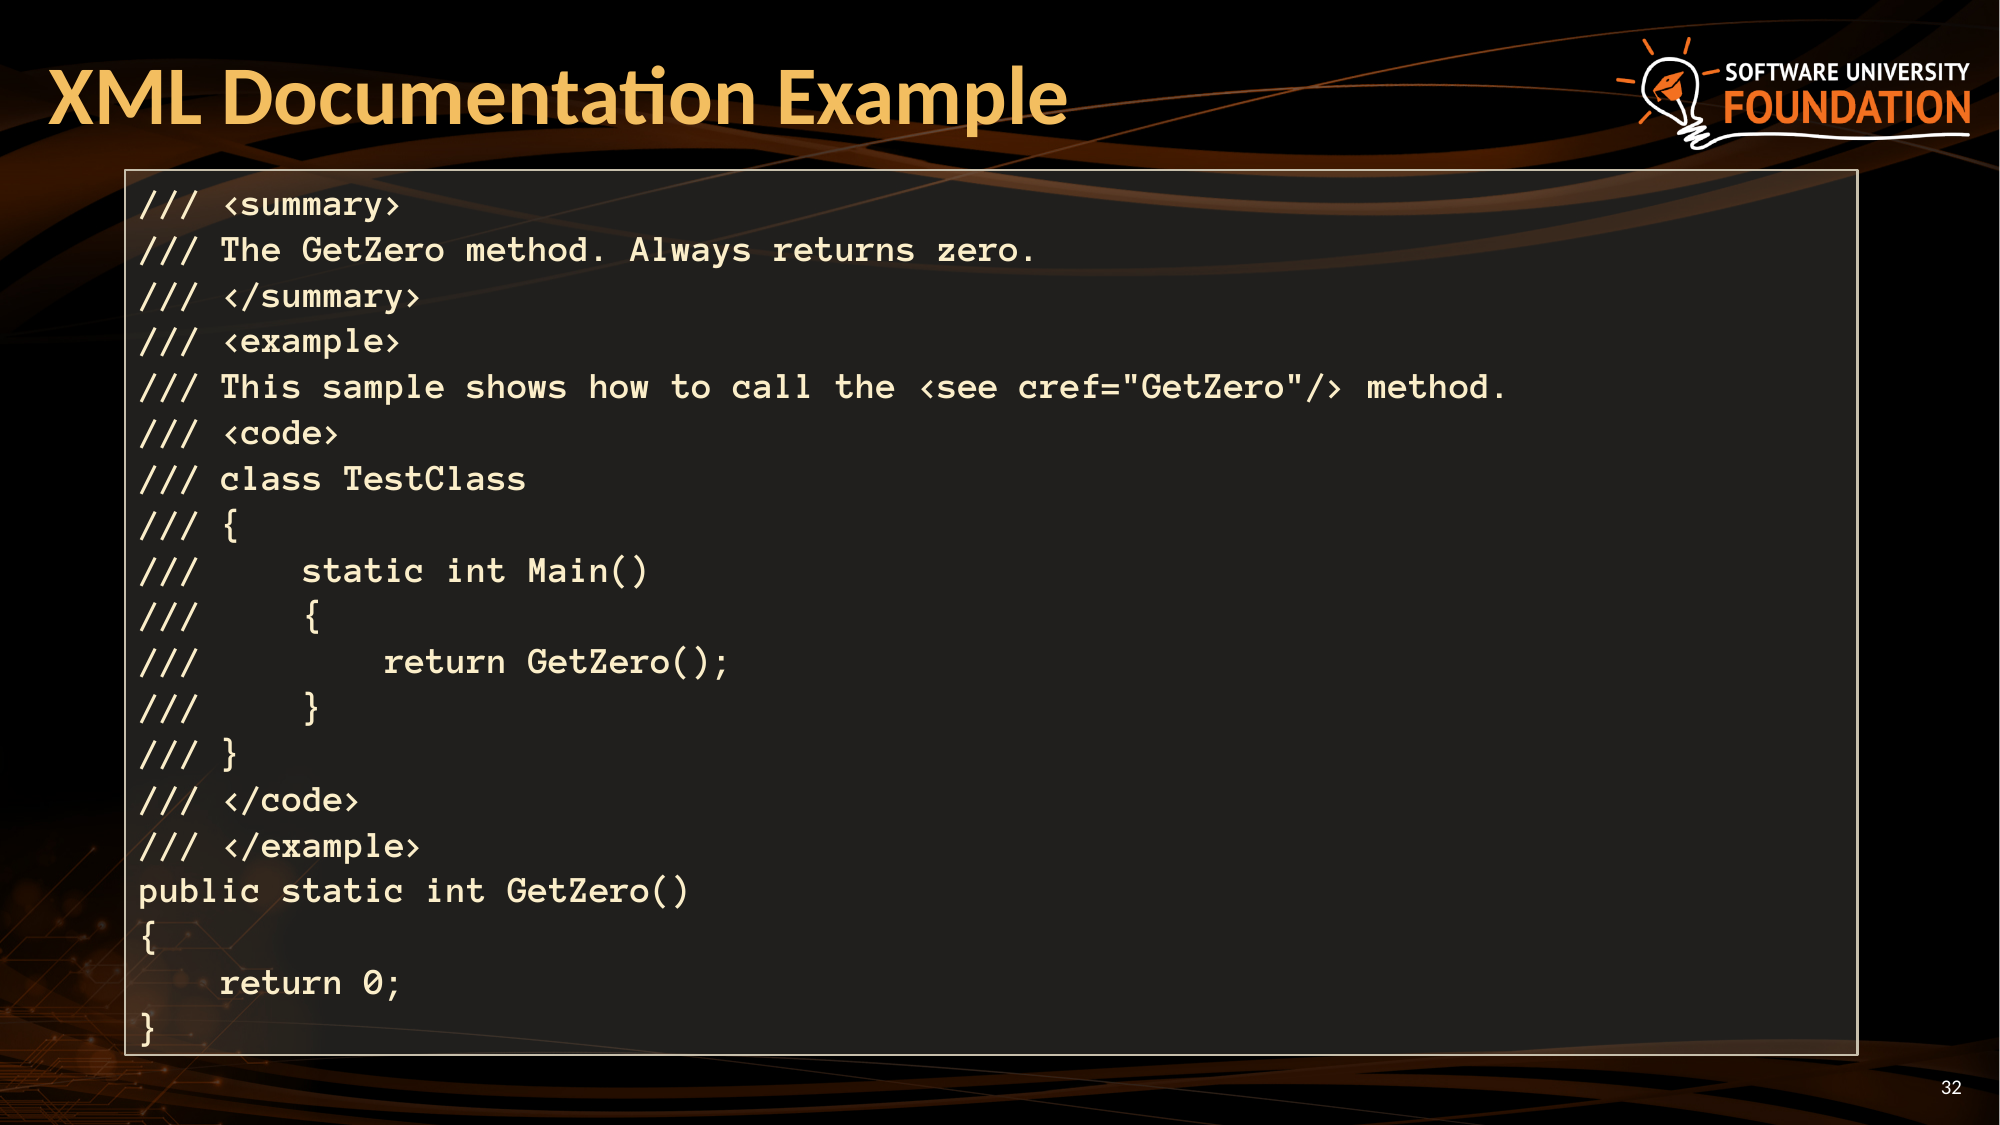

# XML Documentation Example
/// <summary>
/// The GetZero method. Always returns zero.
/// </summary>
/// <example>
/// This sample shows how to call the <see cref="GetZero"/> method.
/// <code>
/// class TestClass
/// {
///     static int Main()
///     {
///         return GetZero();
///     }
/// }
/// </code>
/// </example>
public static int GetZero()
{
    return 0;
}
32